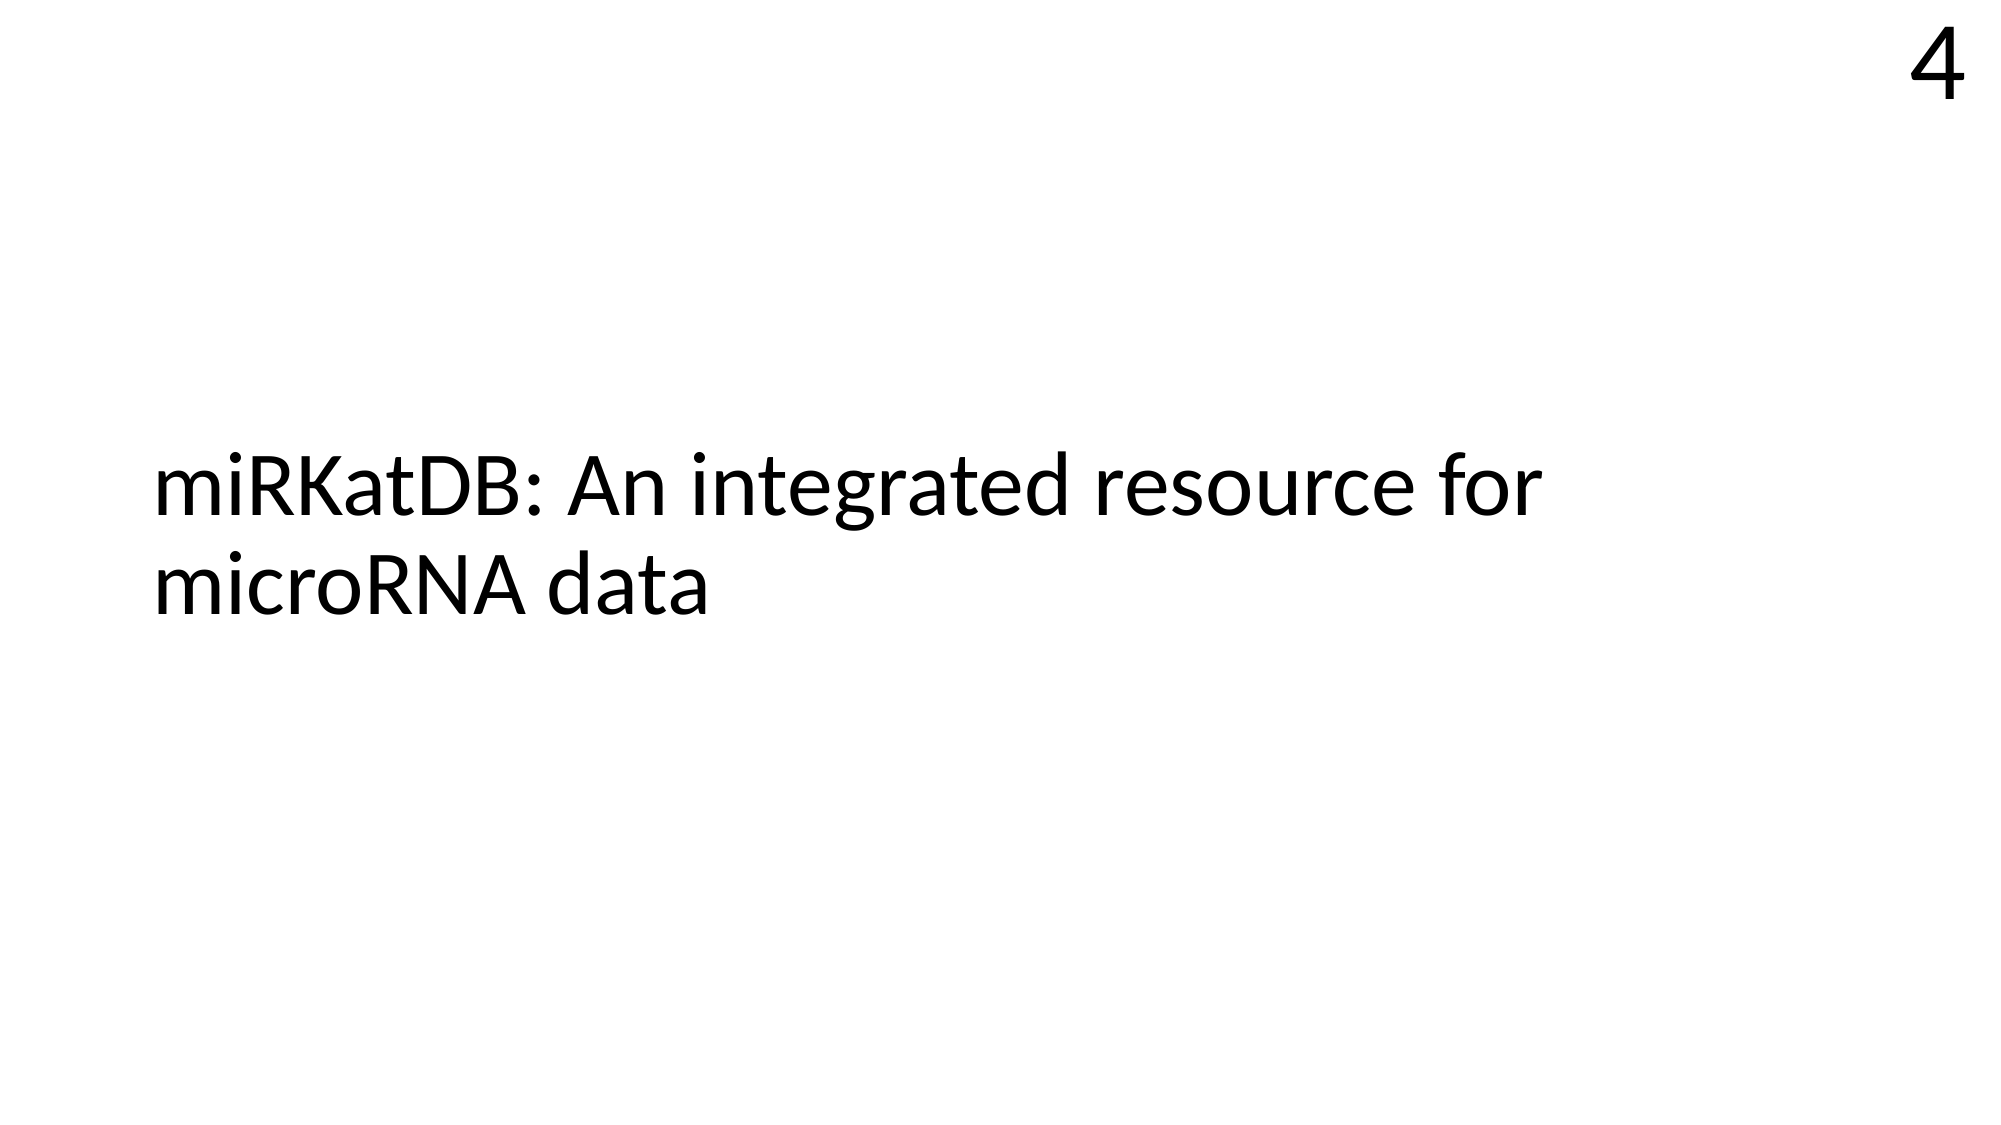

4
# miRKatDB: An integrated resource for microRNA data